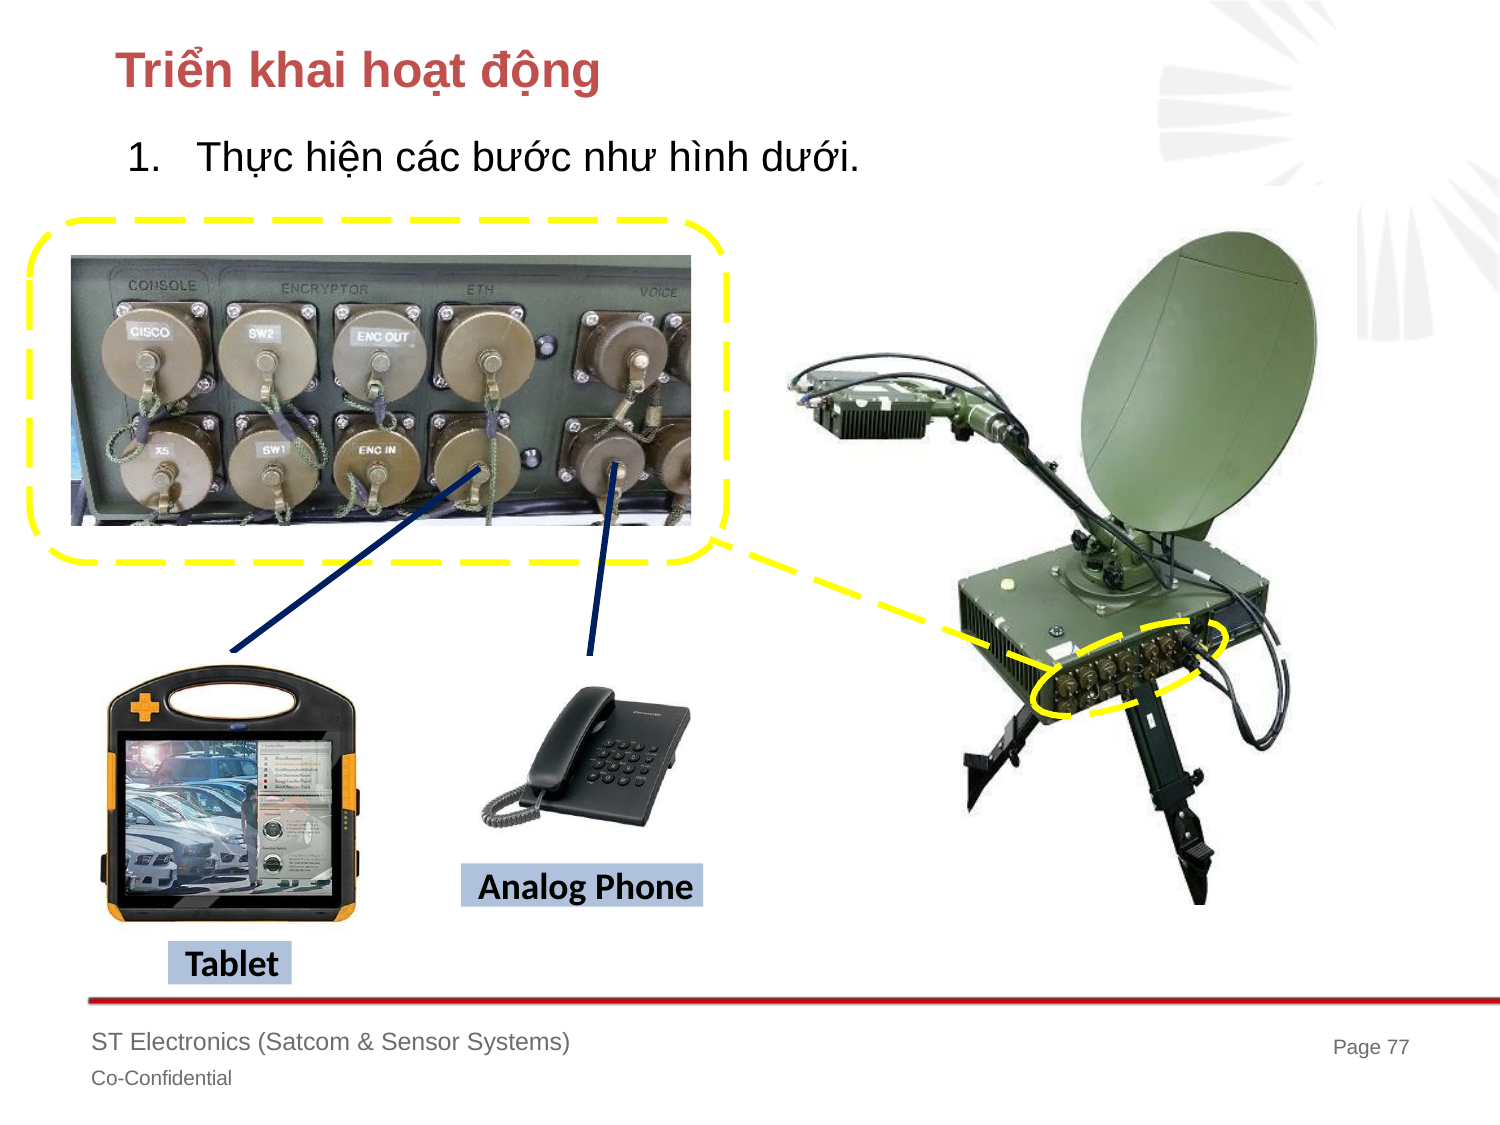

# Triển khai hoạt động
1.	Thực hiện các bước như hình dưới.

Analog Phone
Tablet
ST Electronics (Satcom & Sensor Systems)
Co-Confidential
Page 77